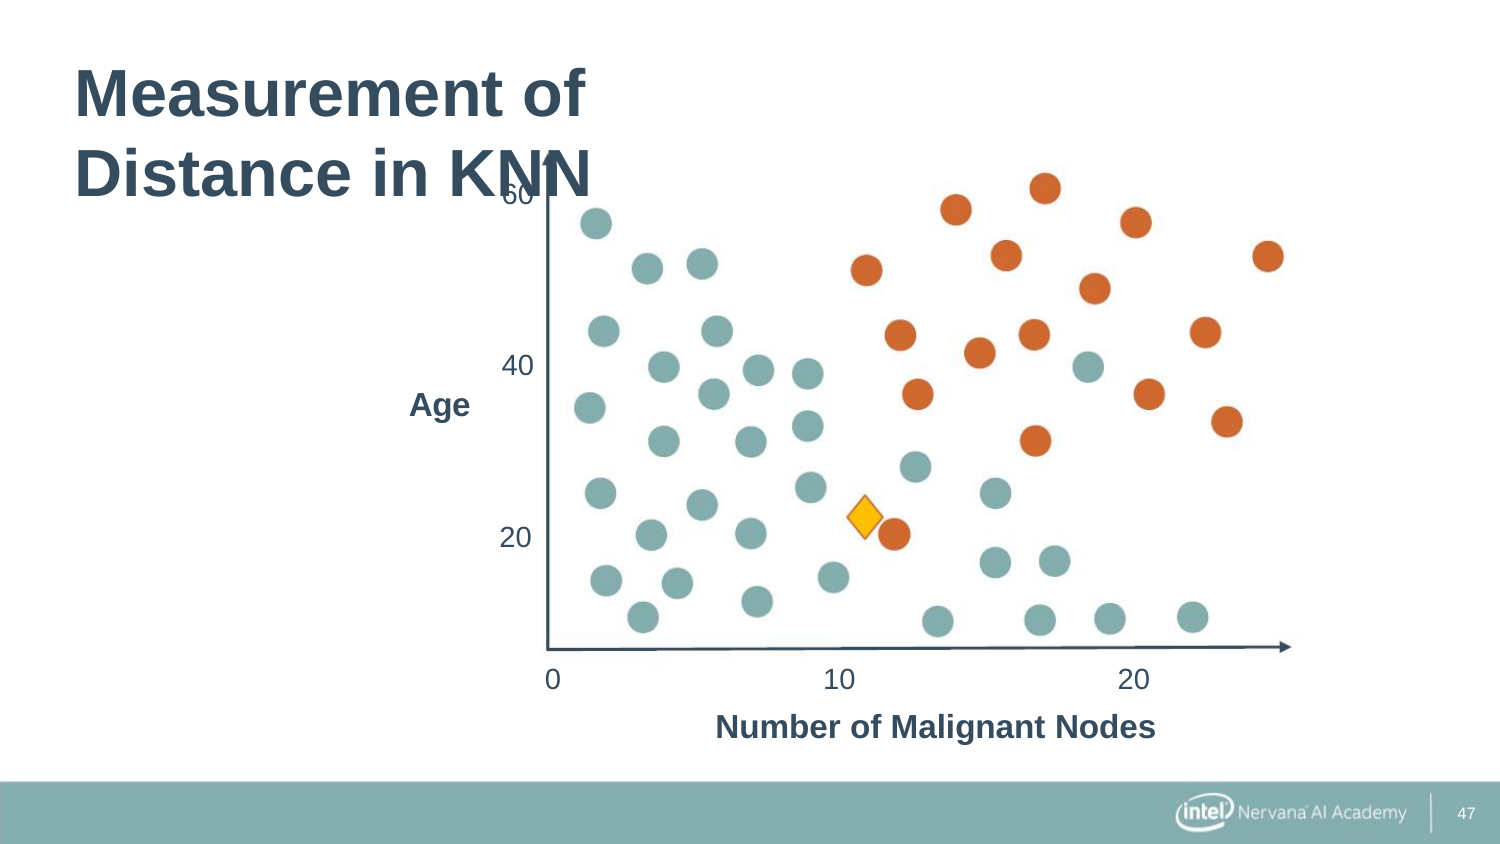

Measurement of Distance in KNN
60
40
Age
20
0
10
20
Number of Malignant Nodes
47